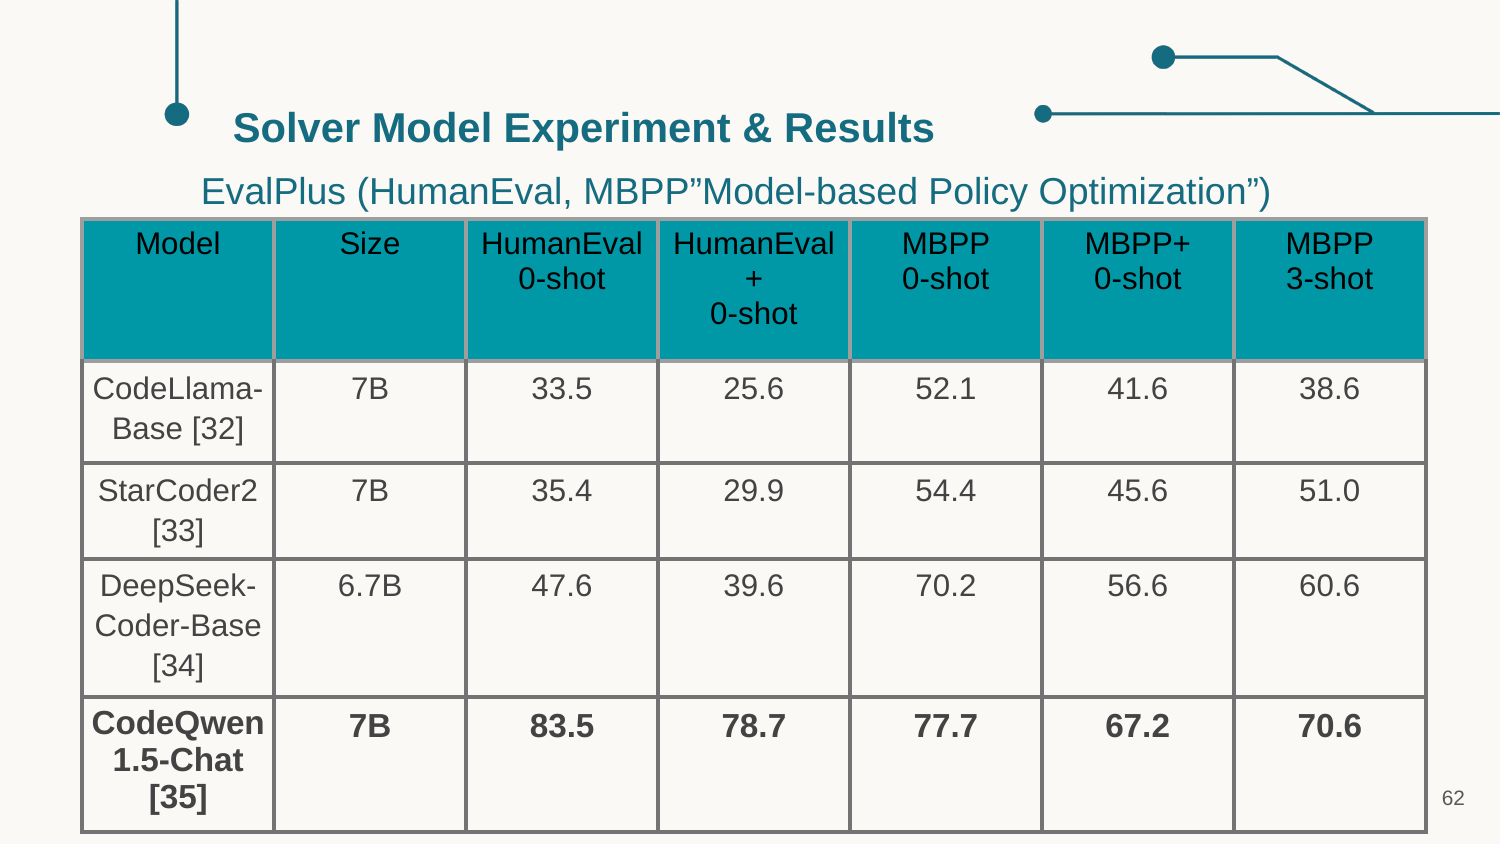

Solver Model Experiment & Results
EvalPlus (HumanEval, MBPP”Model-based Policy Optimization”)
| Model | Size | HumanEval 0-shot | HumanEval+ 0-shot | MBPP 0-shot | MBPP+ 0-shot | MBPP 3-shot |
| --- | --- | --- | --- | --- | --- | --- |
| CodeLlama-Base [32] | 7B | 33.5 | 25.6 | 52.1 | 41.6 | 38.6 |
| StarCoder2 [33] | 7B | 35.4 | 29.9 | 54.4 | 45.6 | 51.0 |
| DeepSeek-Coder-Base [34] | 6.7B | 47.6 | 39.6 | 70.2 | 56.6 | 60.6 |
| CodeQwen1.5-Chat [35] | 7B | 83.5 | 78.7 | 77.7 | 67.2 | 70.6 |
62